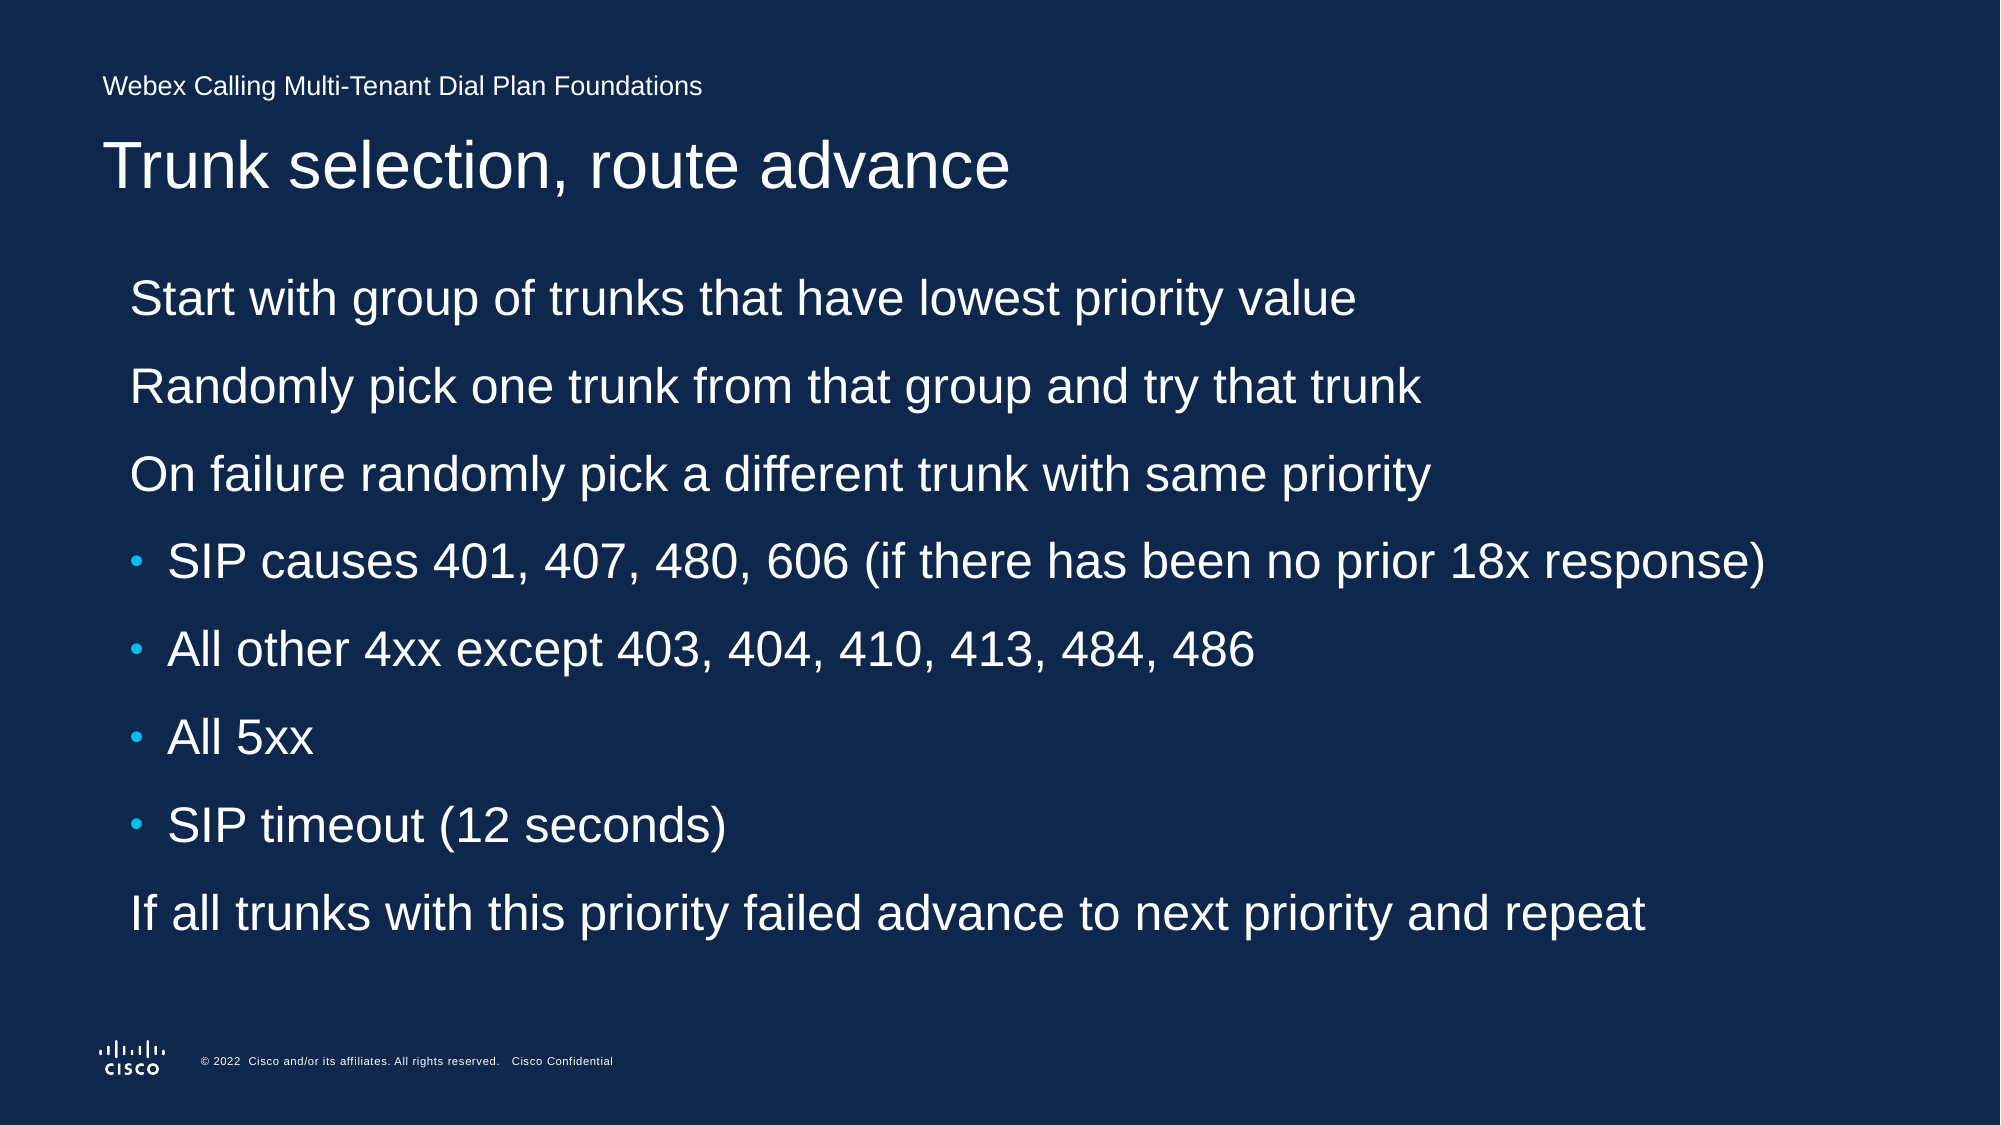

Webex Calling Multi-Tenant Dial Plan Foundations
Trunk selection, route advance
Start with group of trunks that have lowest priority value
Randomly pick one trunk from that group and try that trunk
On failure randomly pick a different trunk with same priority
SIP causes 401, 407, 480, 606 (if there has been no prior 18x response)
All other 4xx except 403, 404, 410, 413, 484, 486
All 5xx
SIP timeout (12 seconds)
If all trunks with this priority failed advance to next priority and repeat